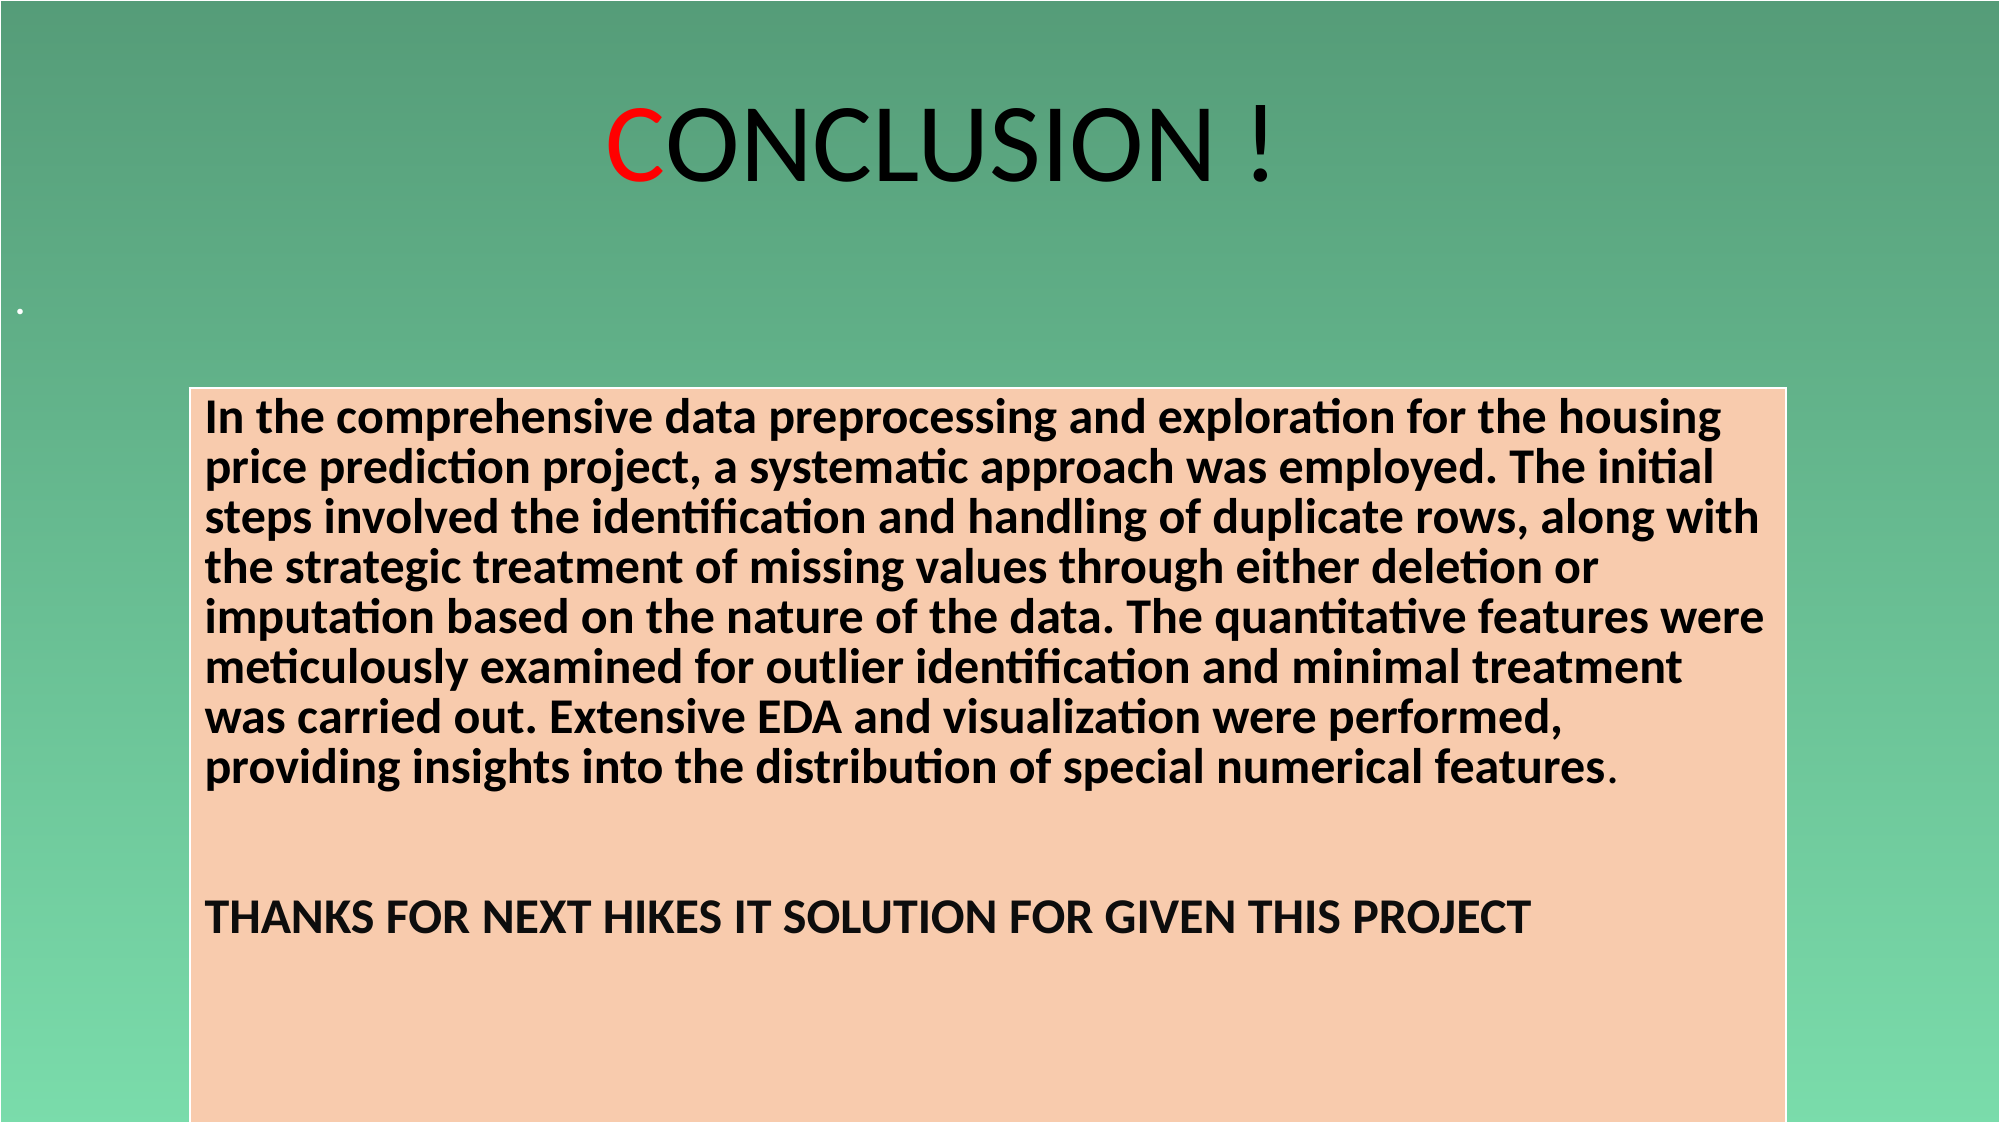

| . |
| --- |
CONCLUSION !
| In the comprehensive data preprocessing and exploration for the housing price prediction project, a systematic approach was employed. The initial steps involved the identification and handling of duplicate rows, along with the strategic treatment of missing values through either deletion or imputation based on the nature of the data. The quantitative features were meticulously examined for outlier identification and minimal treatment was carried out. Extensive EDA and visualization were performed, providing insights into the distribution of special numerical features. THANKS FOR NEXT HIKES IT SOLUTION FOR GIVEN THIS PROJECT |
| --- |